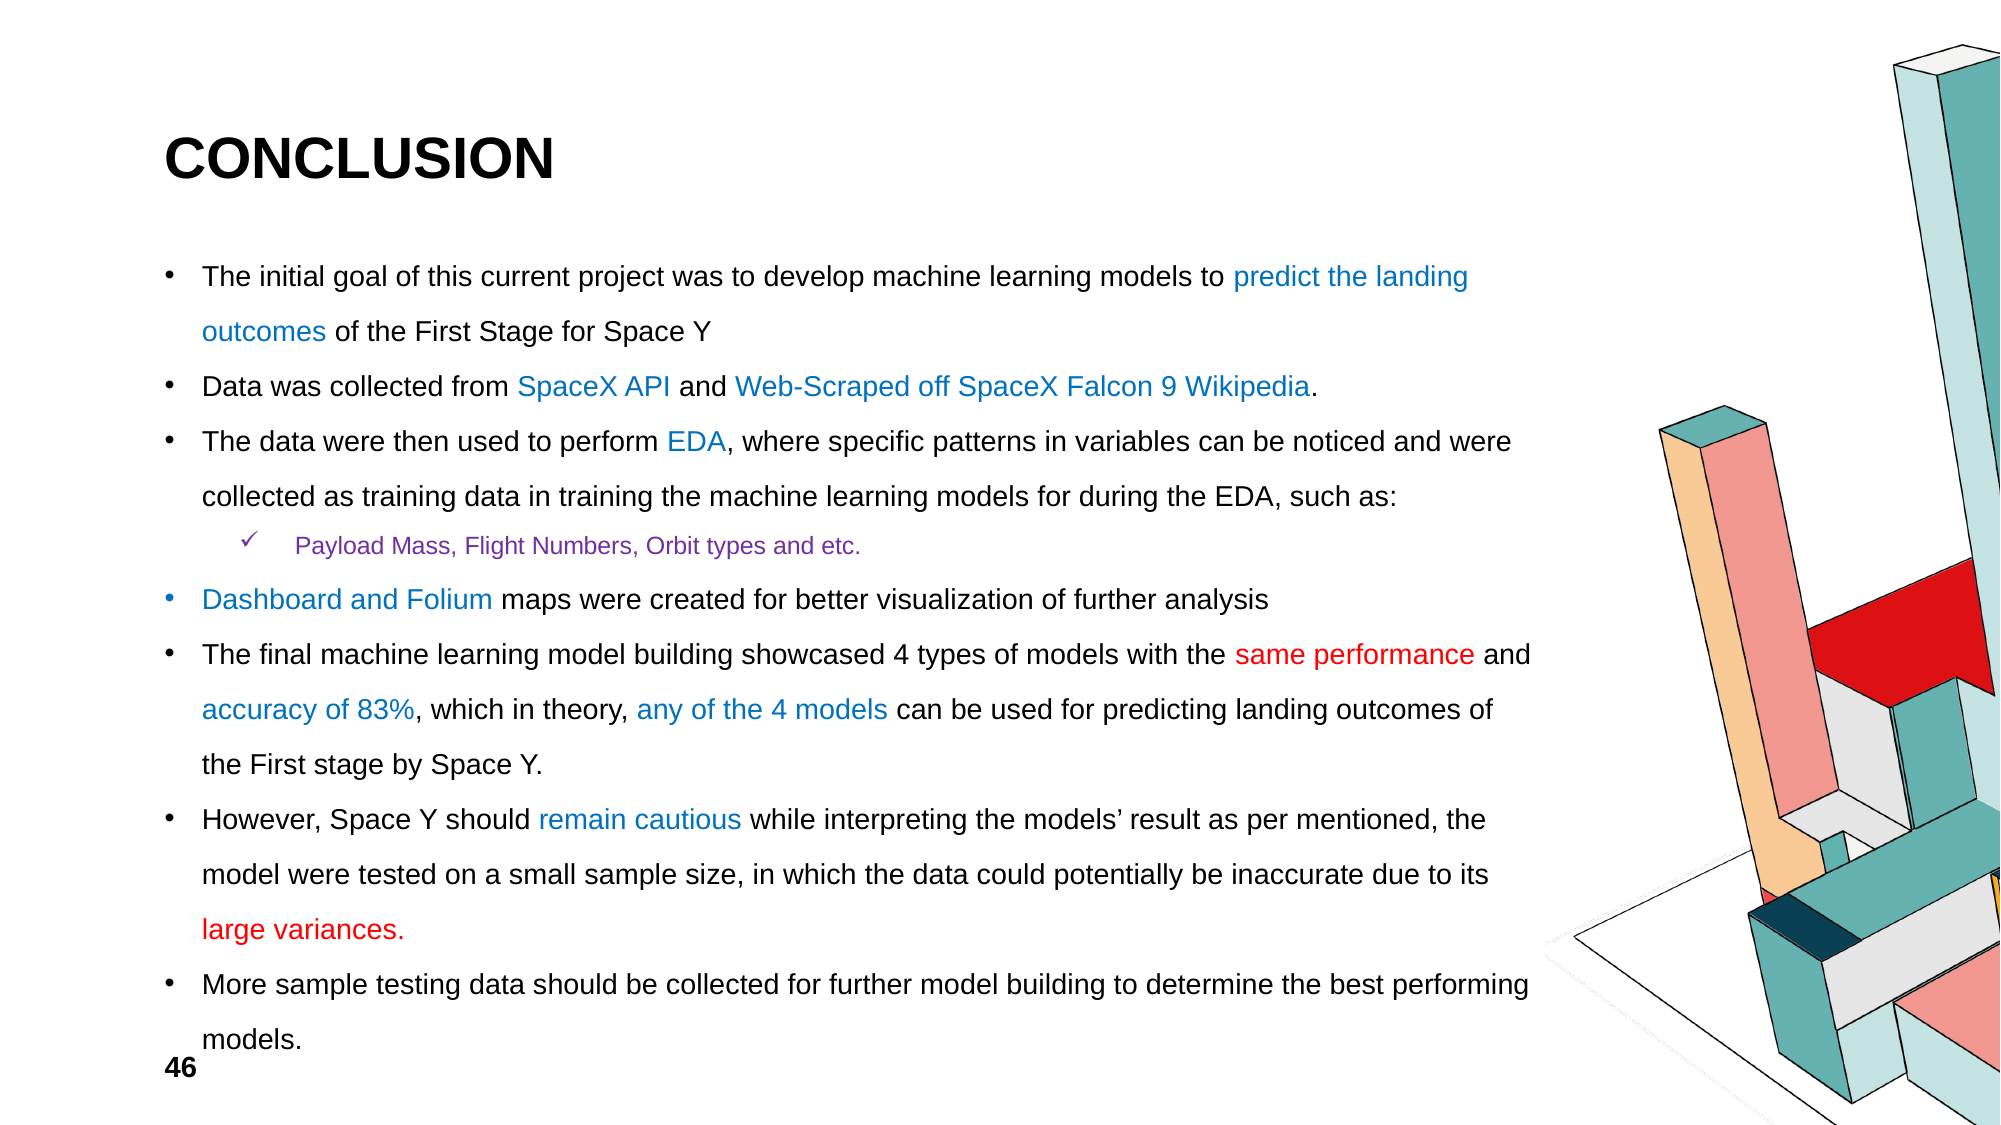

# Conclusion
The initial goal of this current project was to develop machine learning models to predict the landing outcomes of the First Stage for Space Y
Data was collected from SpaceX API and Web-Scraped off SpaceX Falcon 9 Wikipedia.
The data were then used to perform EDA, where specific patterns in variables can be noticed and were collected as training data in training the machine learning models for during the EDA, such as:
Payload Mass, Flight Numbers, Orbit types and etc.
Dashboard and Folium maps were created for better visualization of further analysis
The final machine learning model building showcased 4 types of models with the same performance and accuracy of 83%, which in theory, any of the 4 models can be used for predicting landing outcomes of the First stage by Space Y.
However, Space Y should remain cautious while interpreting the models’ result as per mentioned, the model were tested on a small sample size, in which the data could potentially be inaccurate due to its large variances.
More sample testing data should be collected for further model building to determine the best performing models.

46